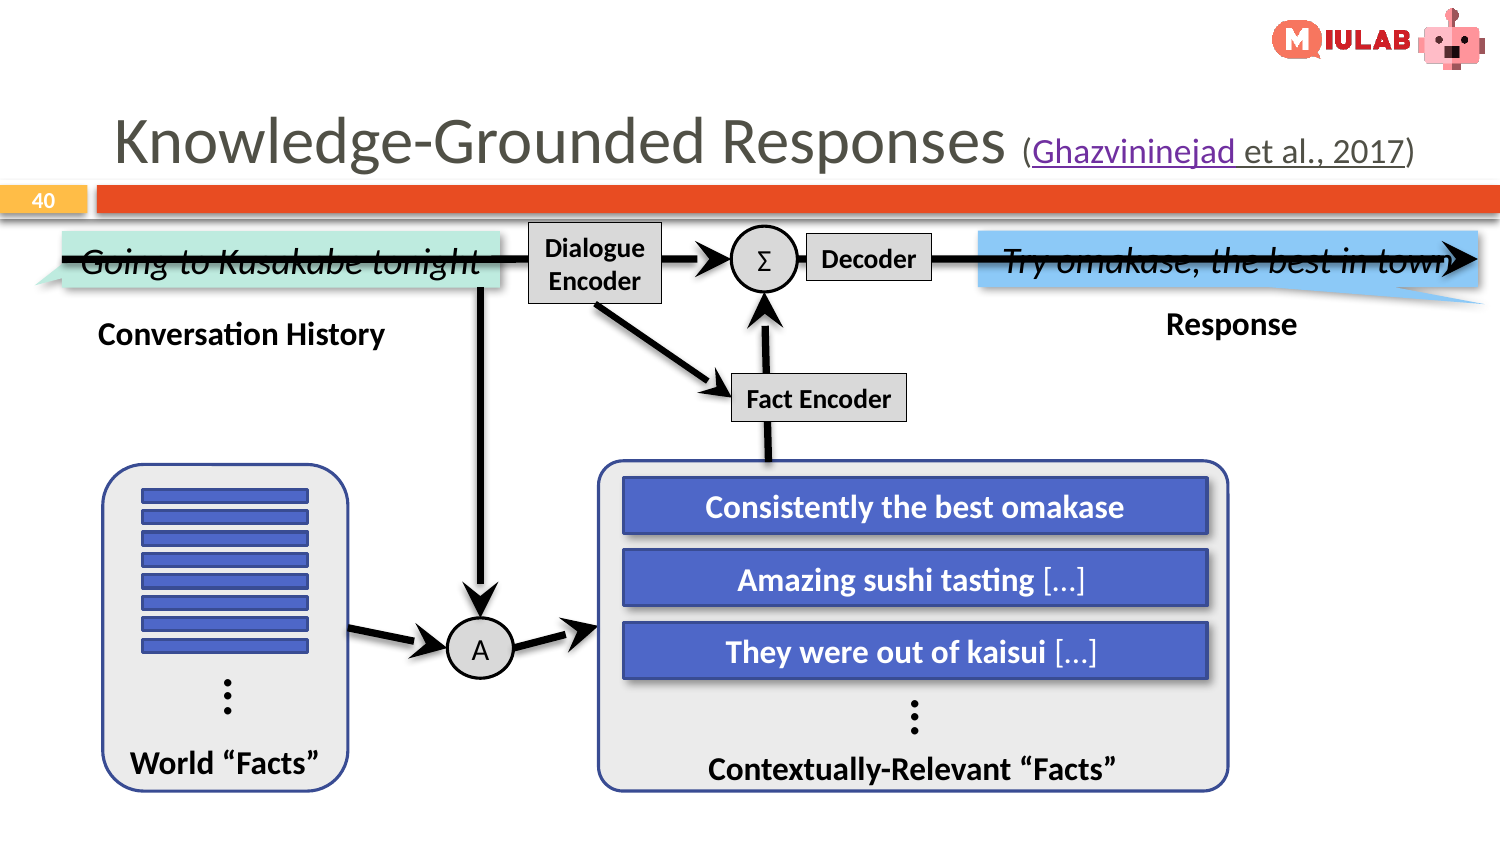

# Knowledge-Grounded Responses (Ghazvininejad et al., 2017)

Dialogue Encoder
Σ
Try omakase, the best in town
Going to Kusakabe tonight
Decoder

.
.

.
A
World “Facts”
Fact Encoder

Consistently the best omakase
Amazing sushi tasting […]
They were out of kaisui […]
.
.
.
Contextually-Relevant “Facts”
Response
Conversation History